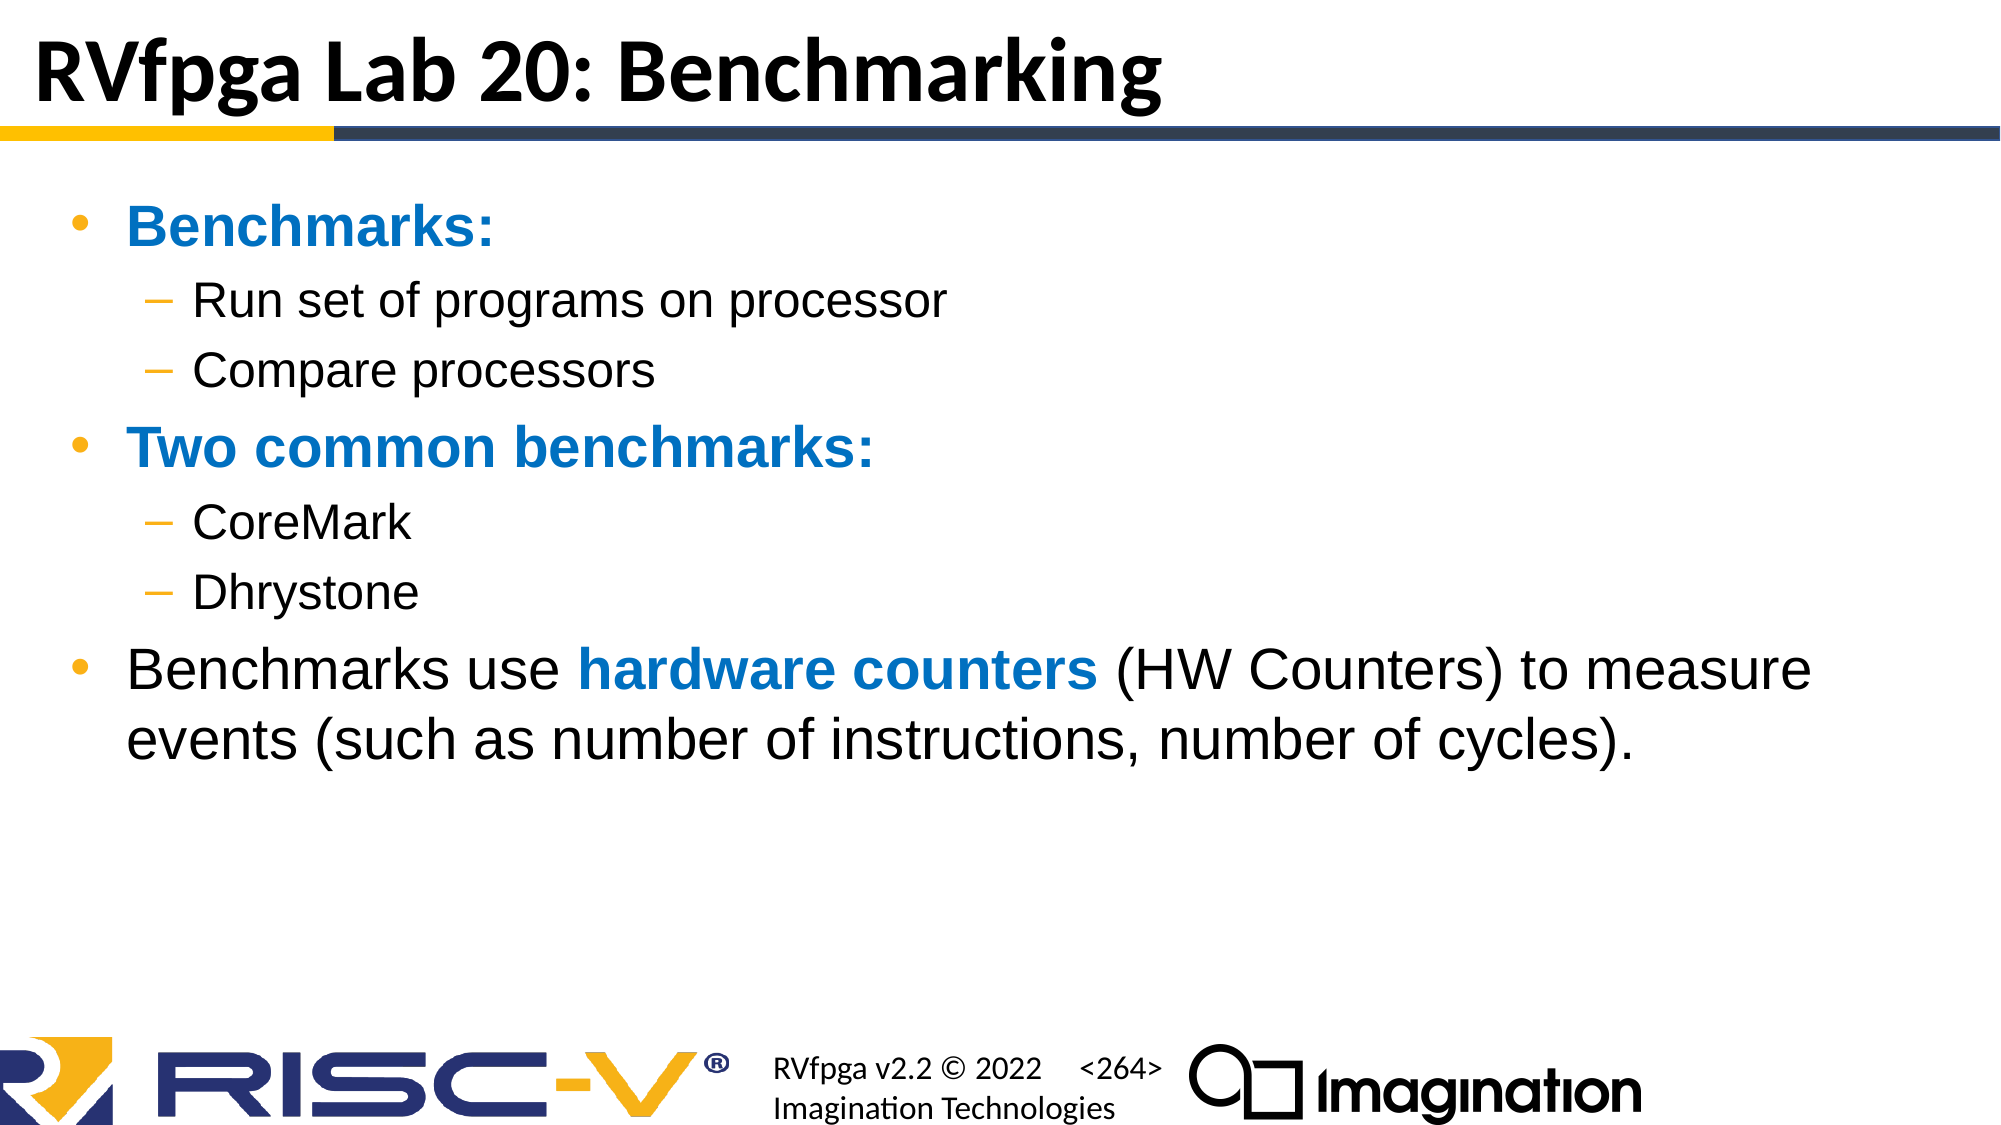

# RVfpga Lab 20: Benchmarking
Benchmarks:
Run set of programs on processor
Compare processors
Two common benchmarks:
CoreMark
Dhrystone
Benchmarks use hardware counters (HW Counters) to measure events (such as number of instructions, number of cycles).